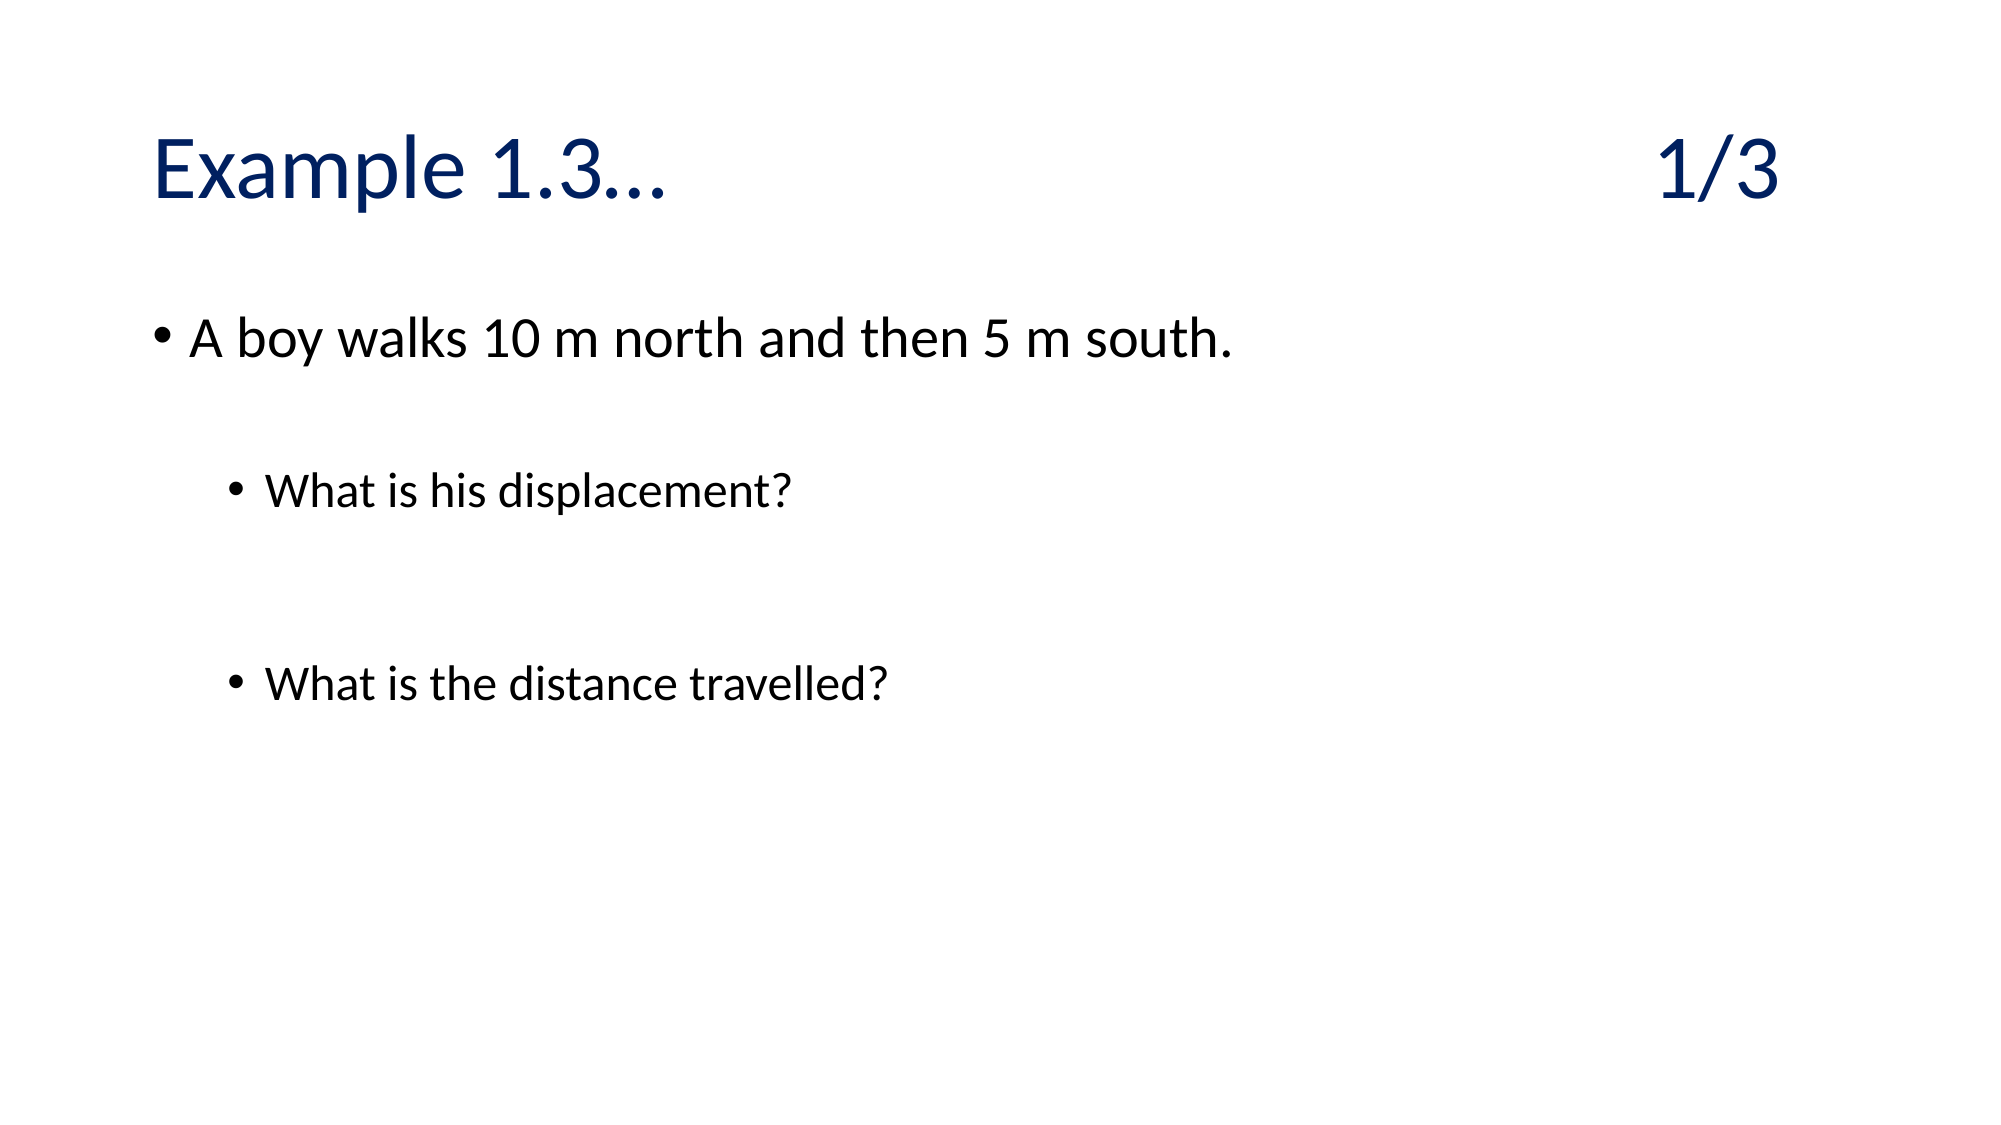

# Example 1.3…							1/3
A boy walks 10 m north and then 5 m south.

What is his displacement?

What is the distance travelled?